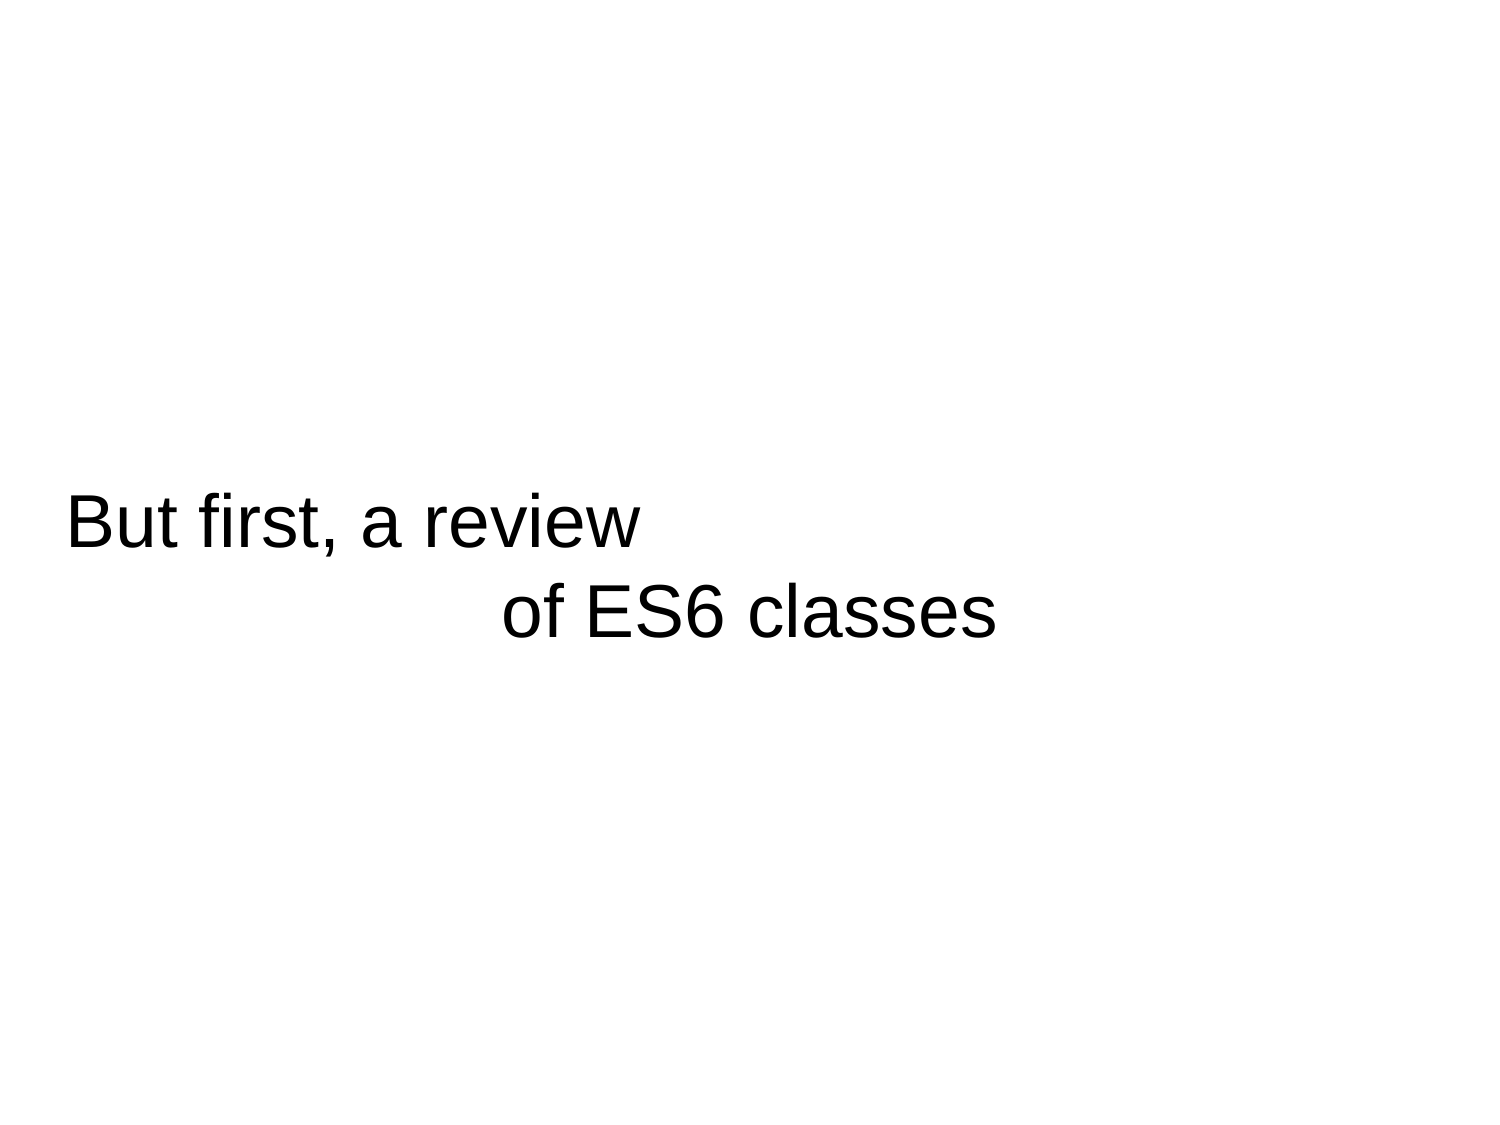

But first, a review
of ES6 classes